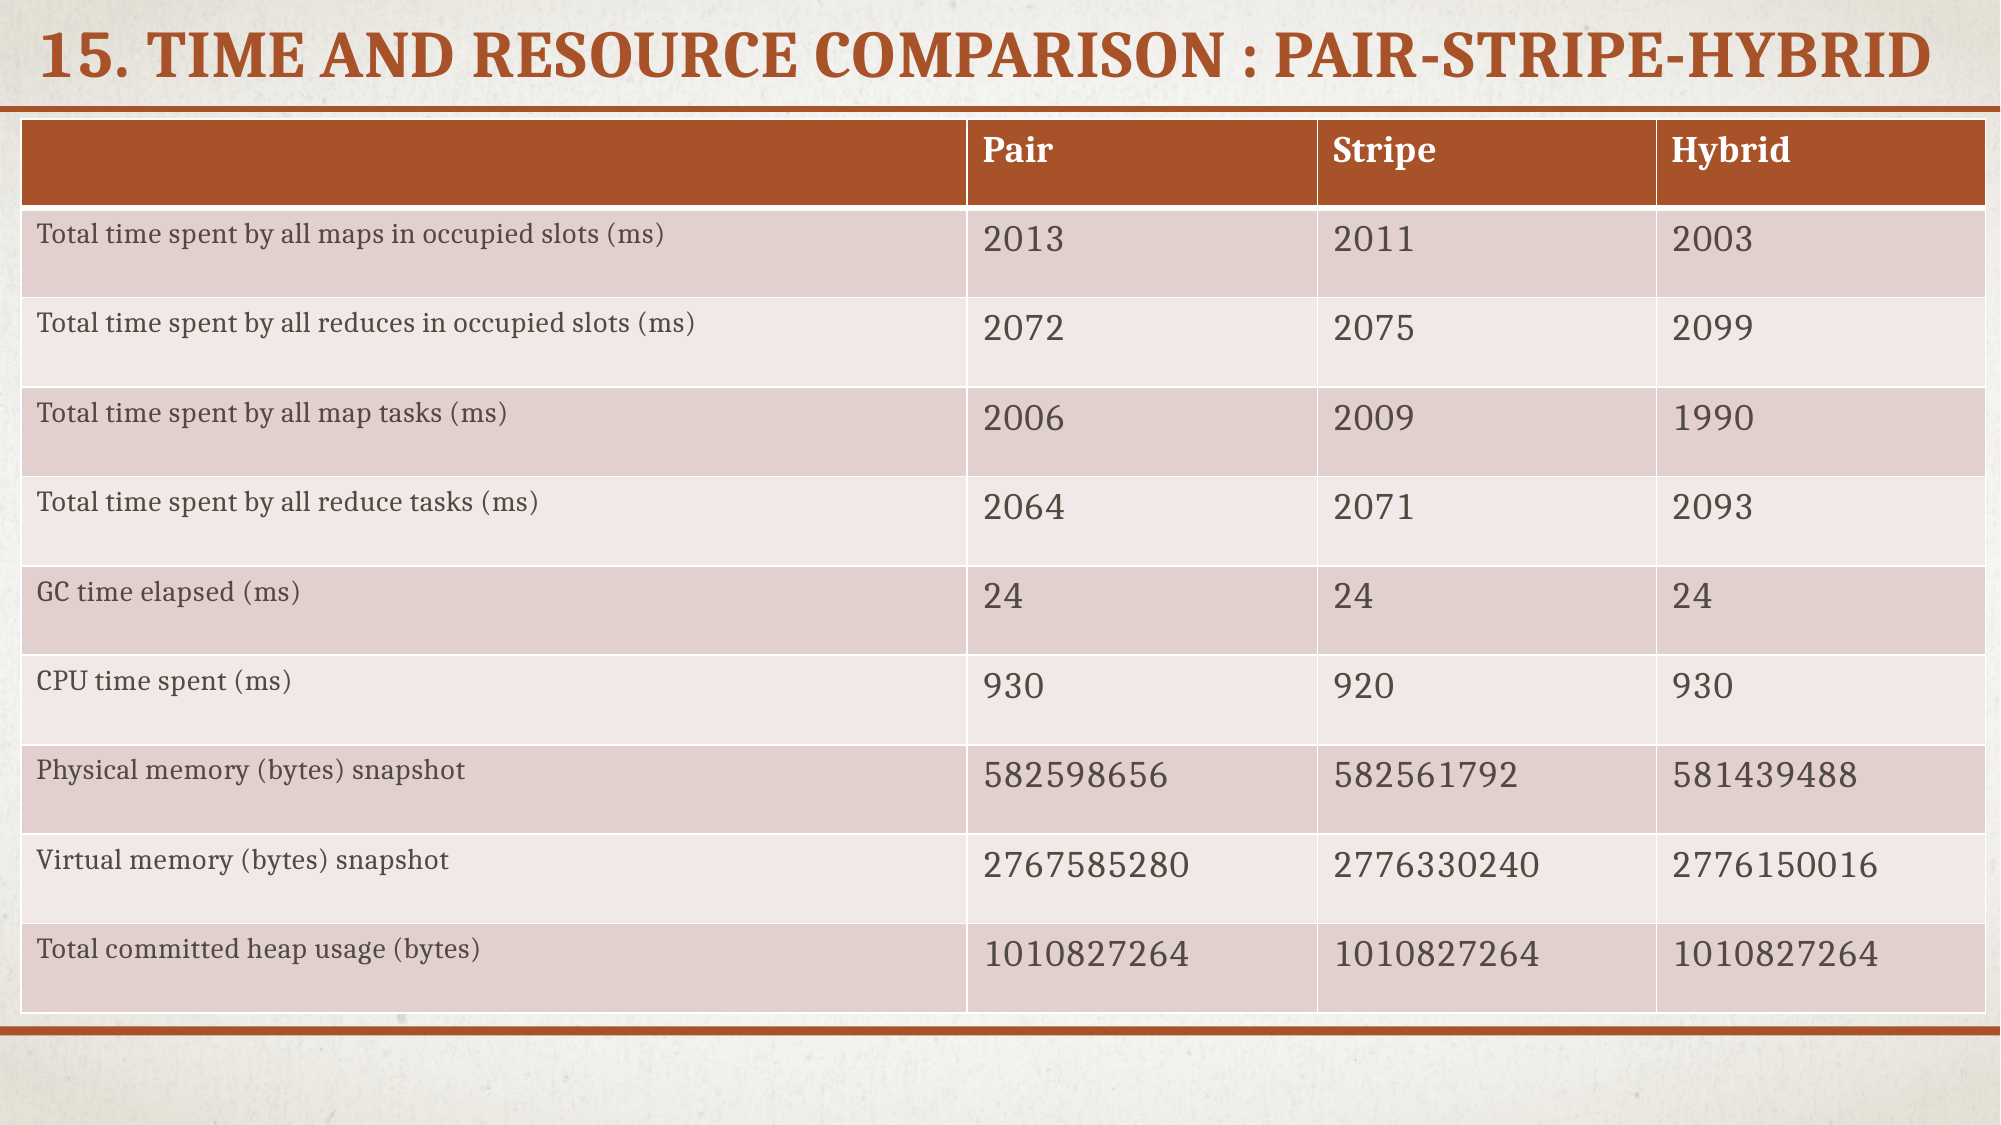

# 15. Time and resource comparison : Pair-Stripe-Hybrid
|  | Pair | Stripe | Hybrid |
| --- | --- | --- | --- |
| Total time spent by all maps in occupied slots (ms) | 2013 | 2011 | 2003 |
| Total time spent by all reduces in occupied slots (ms) | 2072 | 2075 | 2099 |
| Total time spent by all map tasks (ms) | 2006 | 2009 | 1990 |
| Total time spent by all reduce tasks (ms) | 2064 | 2071 | 2093 |
| GC time elapsed (ms) | 24 | 24 | 24 |
| CPU time spent (ms) | 930 | 920 | 930 |
| Physical memory (bytes) snapshot | 582598656 | 582561792 | 581439488 |
| Virtual memory (bytes) snapshot | 2767585280 | 2776330240 | 2776150016 |
| Total committed heap usage (bytes) | 1010827264 | 1010827264 | 1010827264 |